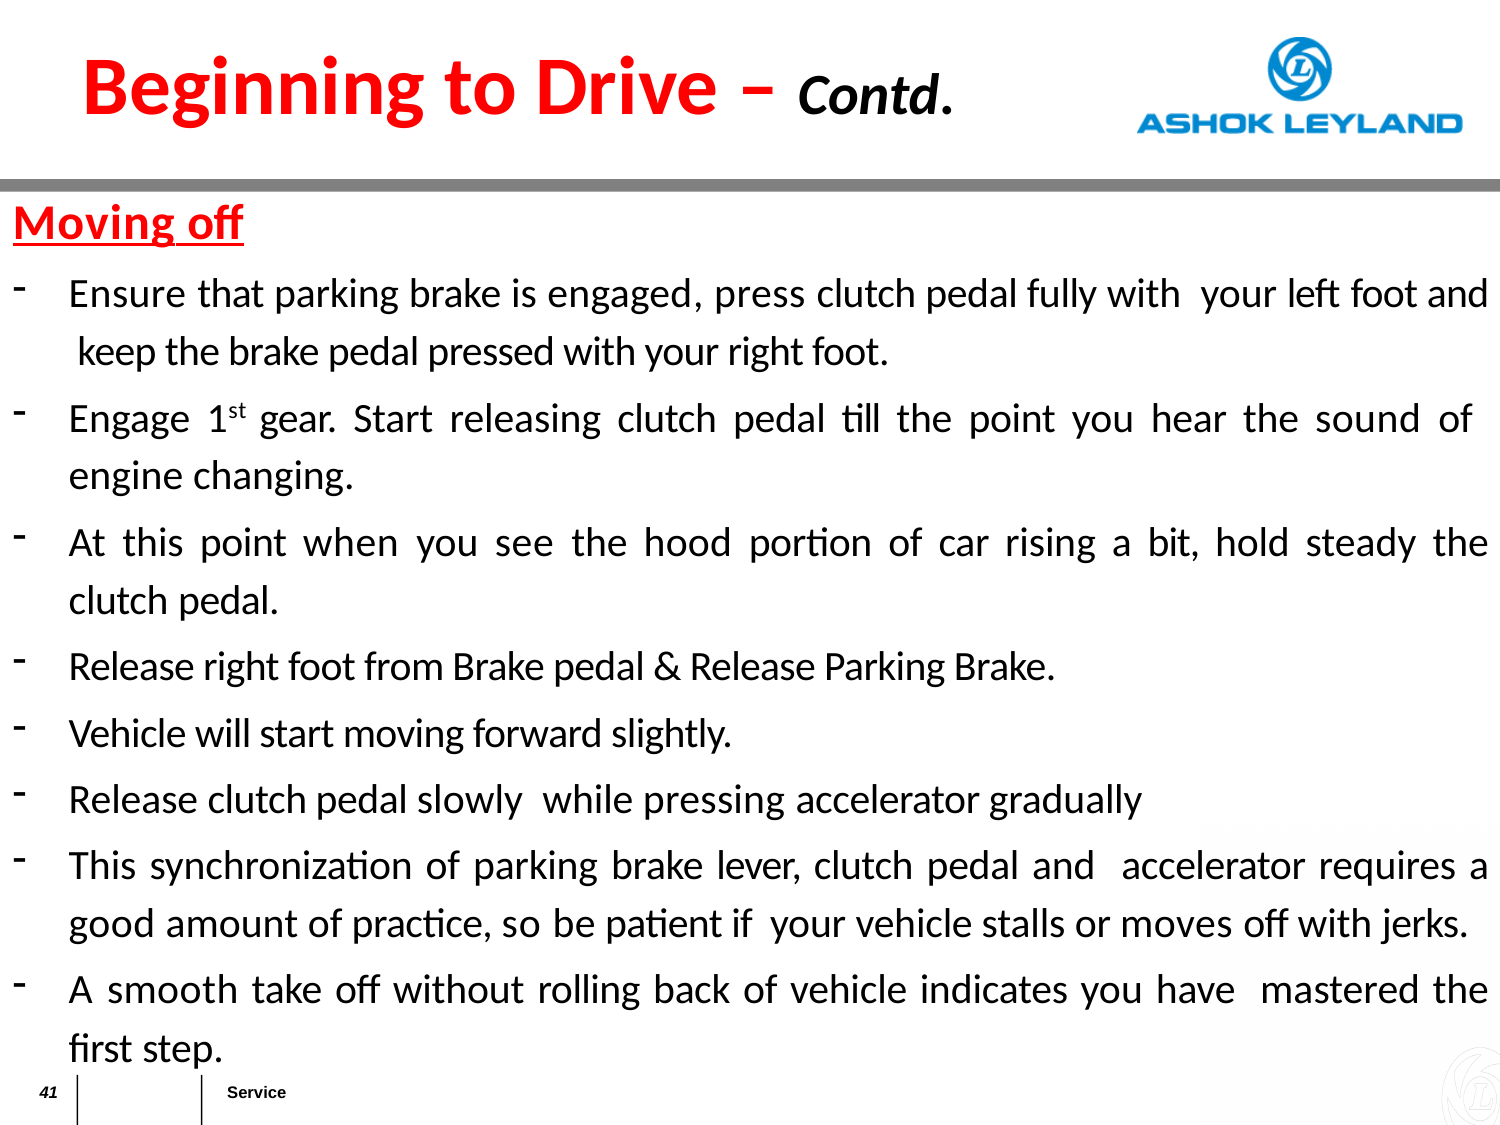

# Beginning to Drive – Contd.
Moving off
Ensure that parking brake is engaged, press clutch pedal fully with  your left foot and  keep the brake pedal pressed with your right foot.
Engage 1st gear. Start releasing clutch pedal till the point you hear the sound of  engine changing.
At this point when you see the hood portion of car rising a bit, hold steady the clutch pedal.
Release right foot from Brake pedal & Release Parking Brake.
Vehicle will start moving forward slightly.
Release clutch pedal slowly  while pressing accelerator gradually
This synchronization of parking brake lever, clutch pedal and  accelerator requires a good amount of practice, so be patient if  your vehicle stalls or moves off with jerks.
A smooth take off without rolling back of vehicle indicates you have  mastered the first step.